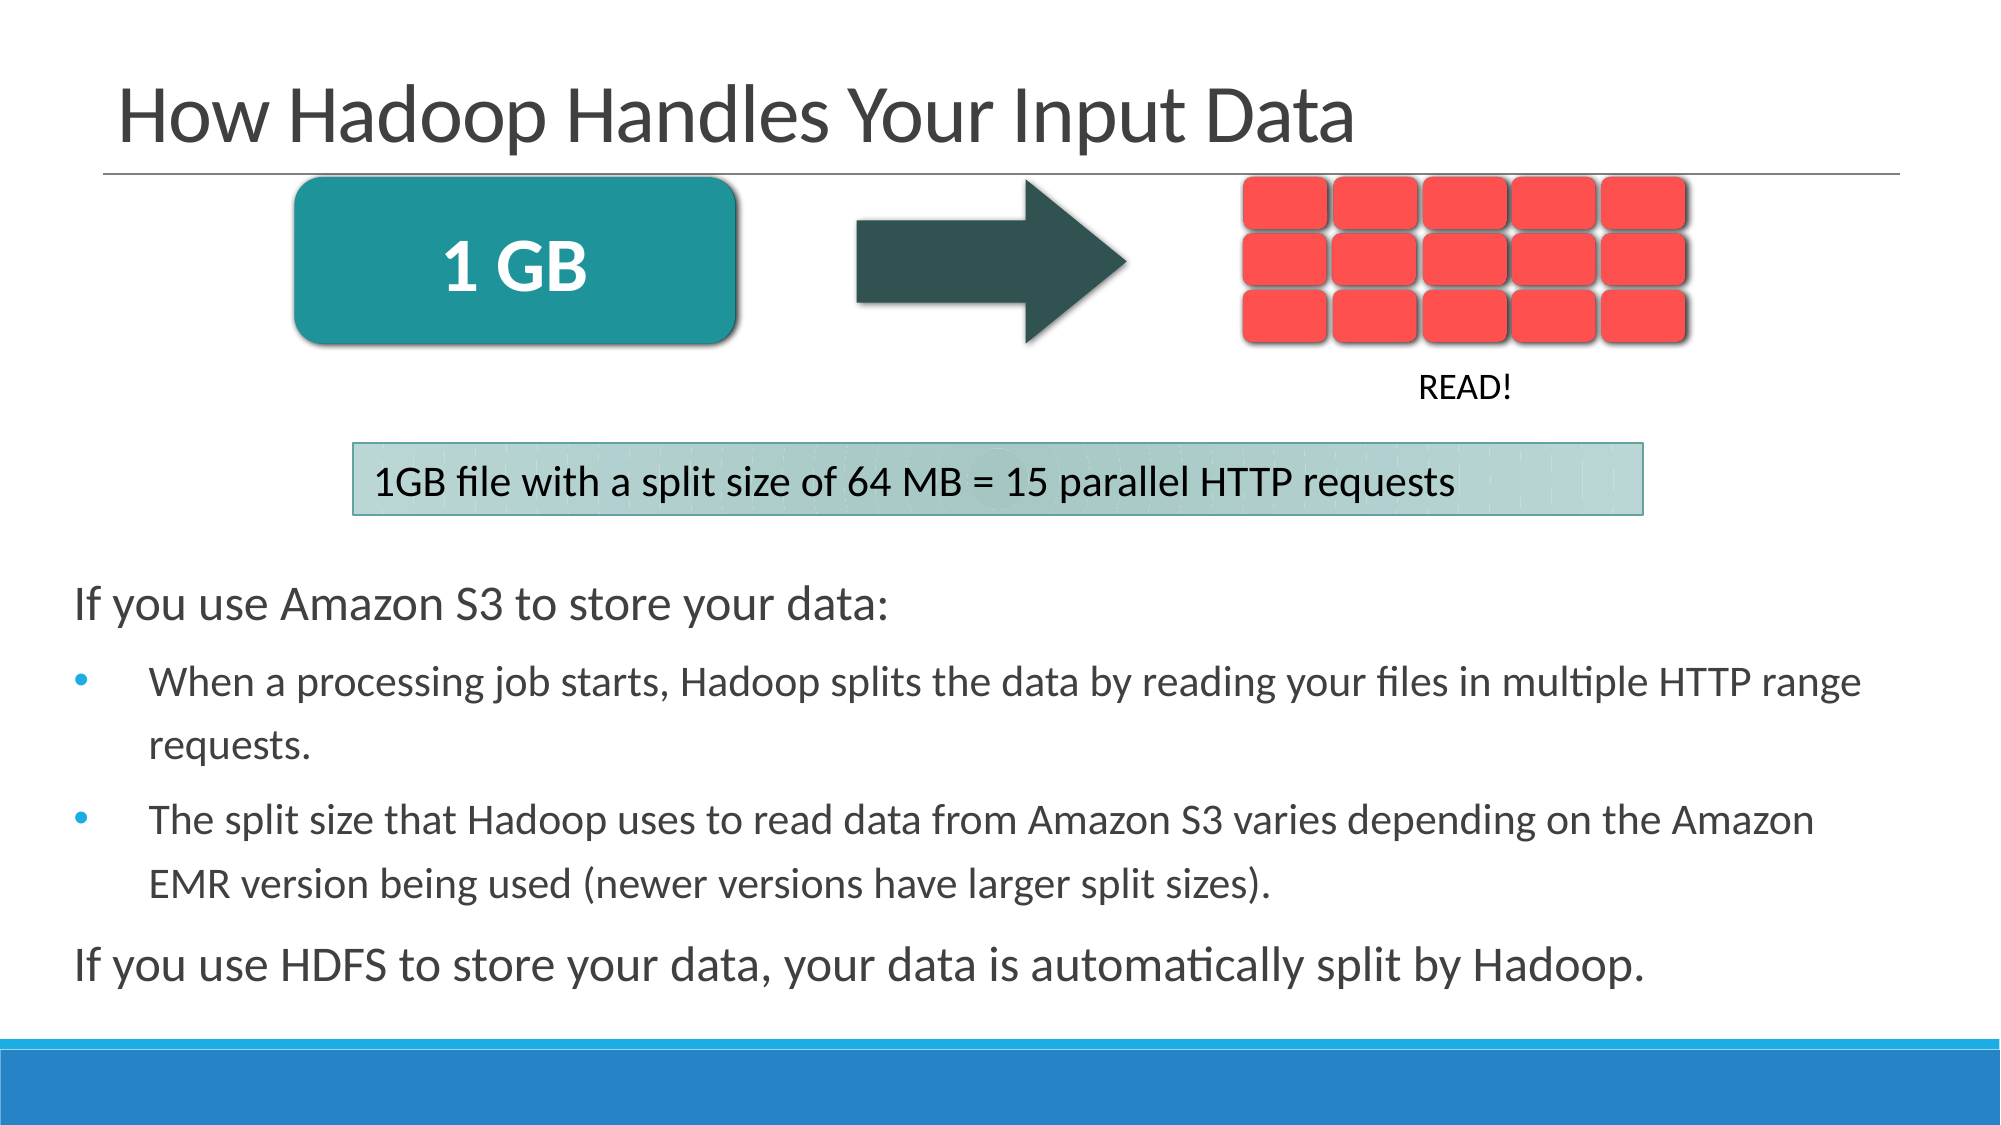

# How Hadoop Handles Your Input Data

1 GB
1 GB

READ!
1GB file with a split size of 64 MB = 15 parallel HTTP requests
If you use Amazon S3 to store your data:
When a processing job starts, Hadoop splits the data by reading your files in multiple HTTP range requests.
The split size that Hadoop uses to read data from Amazon S3 varies depending on the Amazon EMR version being used (newer versions have larger split sizes).
If you use HDFS to store your data, your data is automatically split by Hadoop.